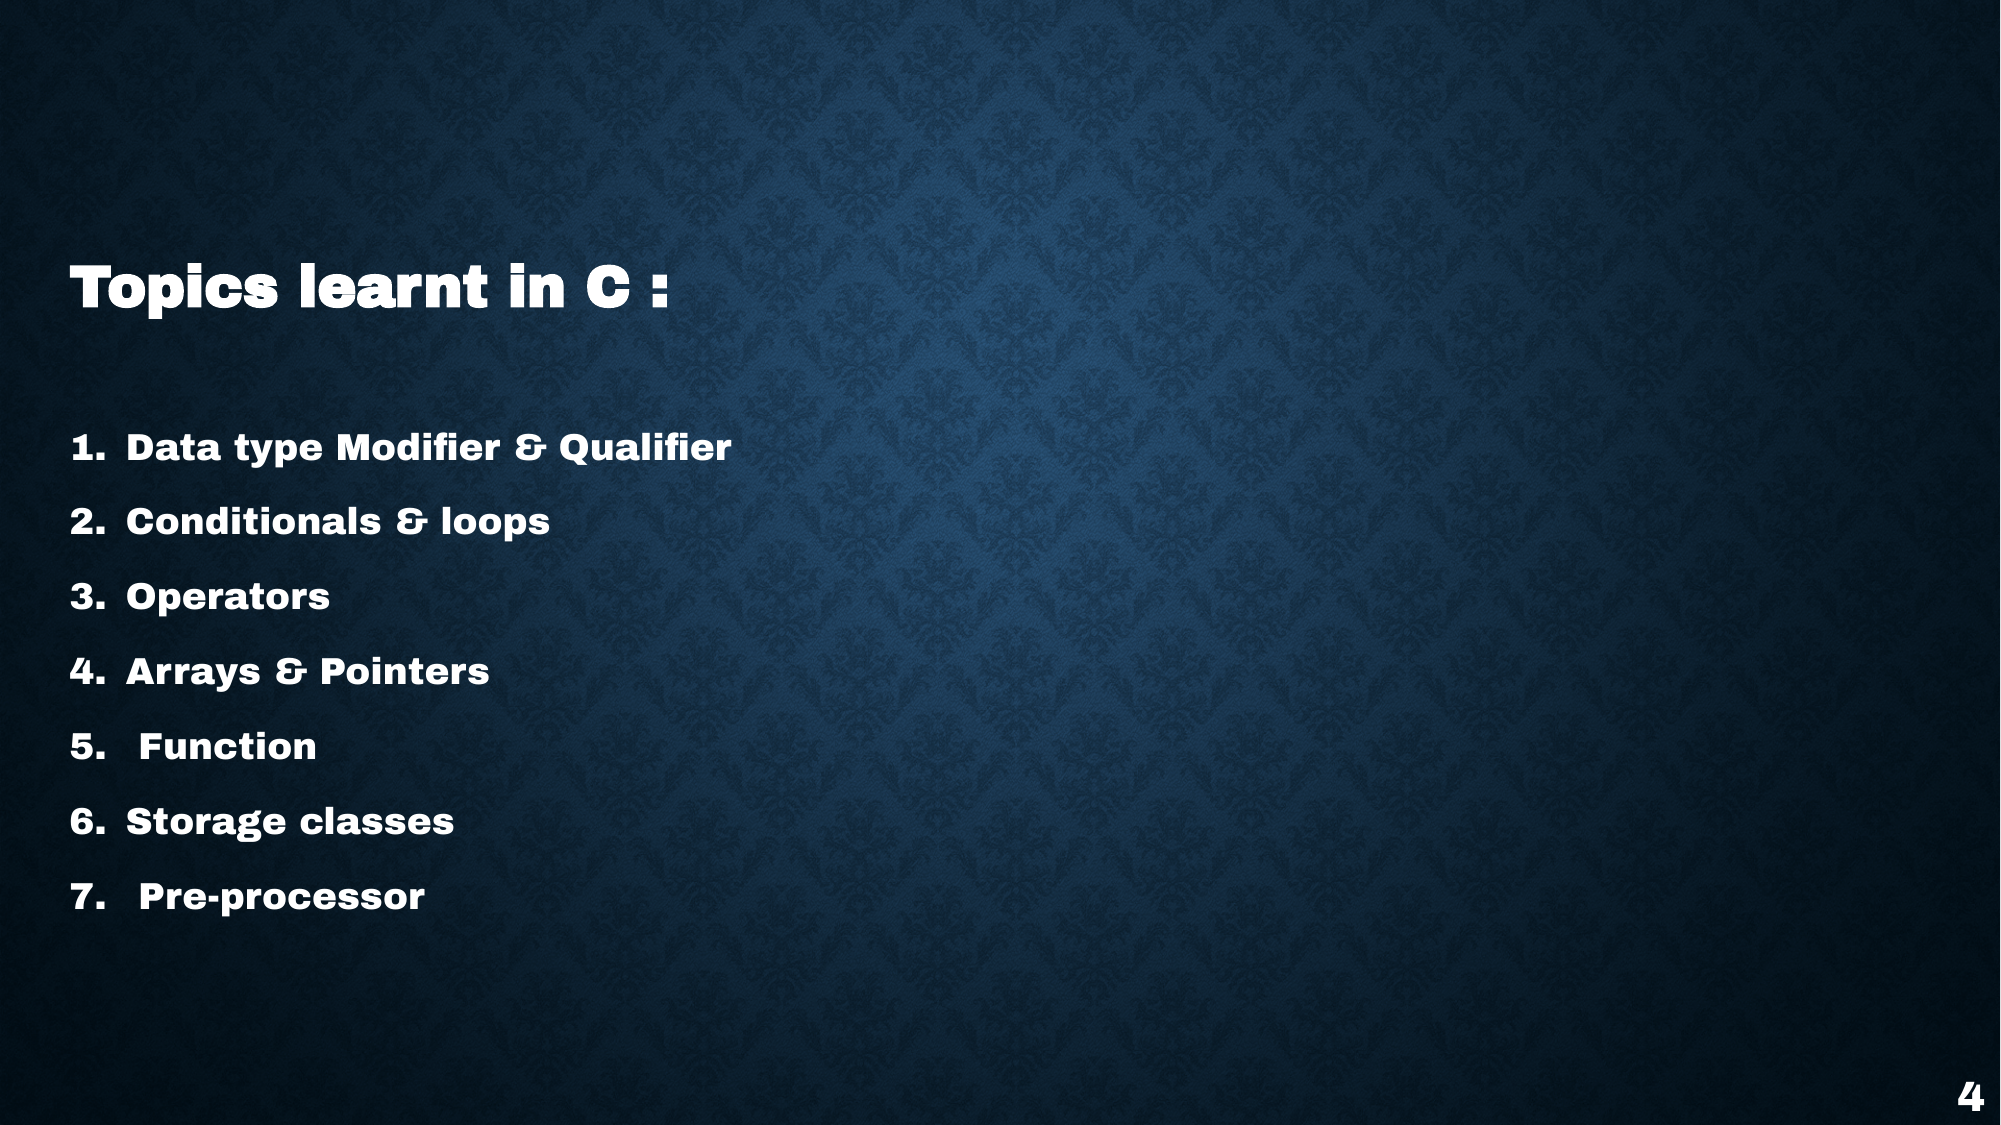

Topics learnt in C :

Data type Modifier & Qualifier
Conditionals & loops
Operators
Arrays & Pointers
 Function
Storage classes
 Pre-processor
4